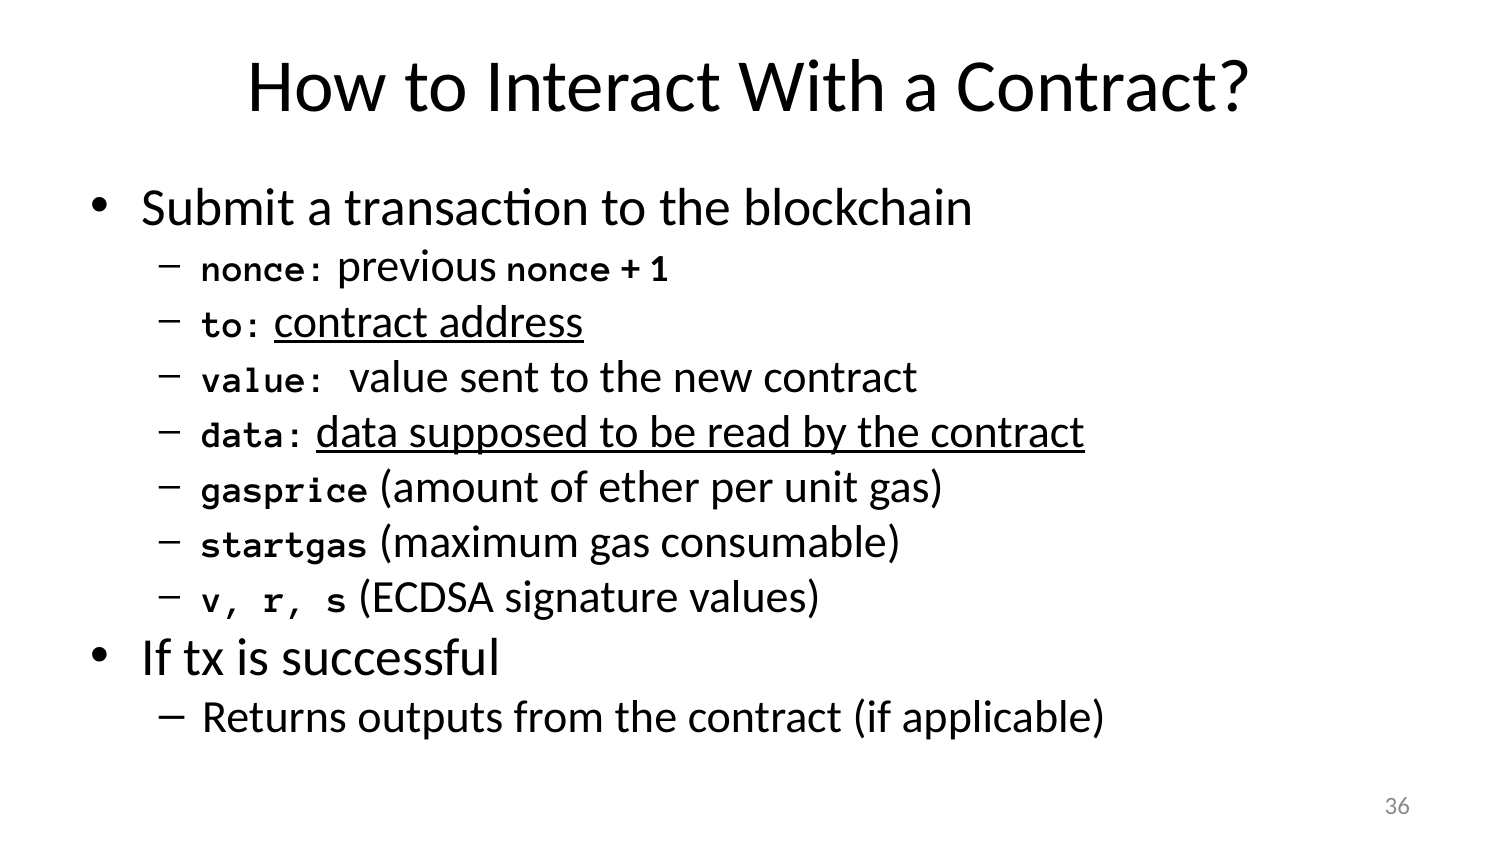

# How to Interact With a Contract?
Submit a transaction to the blockchain
nonce: previous nonce + 1
to: contract address
value: value sent to the new contract
data: data supposed to be read by the contract
gasprice (amount of ether per unit gas)
startgas (maximum gas consumable)
v, r, s (ECDSA signature values)
If tx is successful
Returns outputs from the contract (if applicable)
36